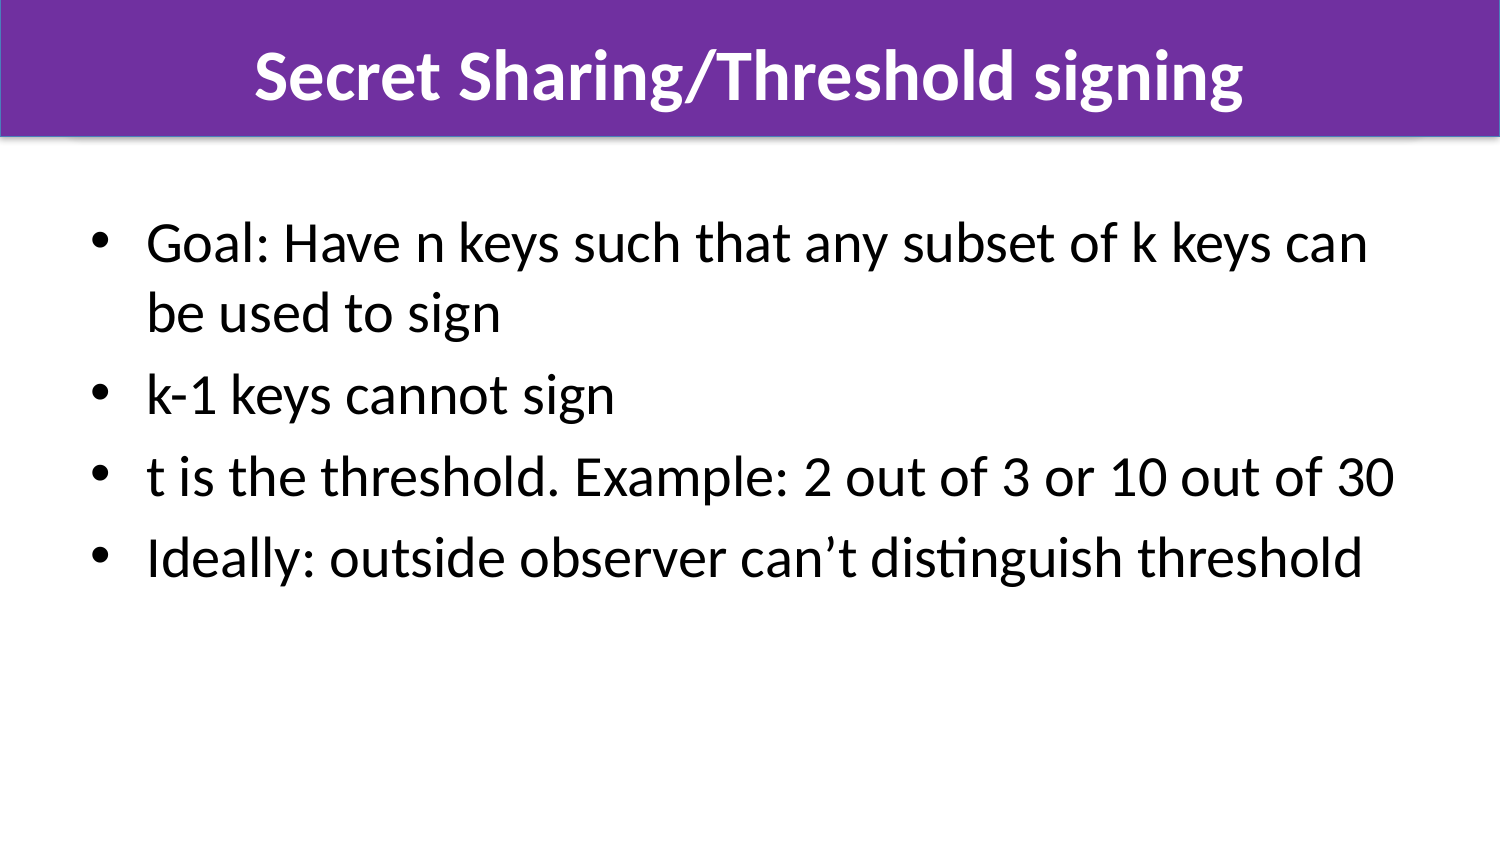

# Secret Sharing/Threshold signing
Goal: Have n keys such that any subset of k keys can be used to sign
k-1 keys cannot sign
t is the threshold. Example: 2 out of 3 or 10 out of 30
Ideally: outside observer can’t distinguish threshold